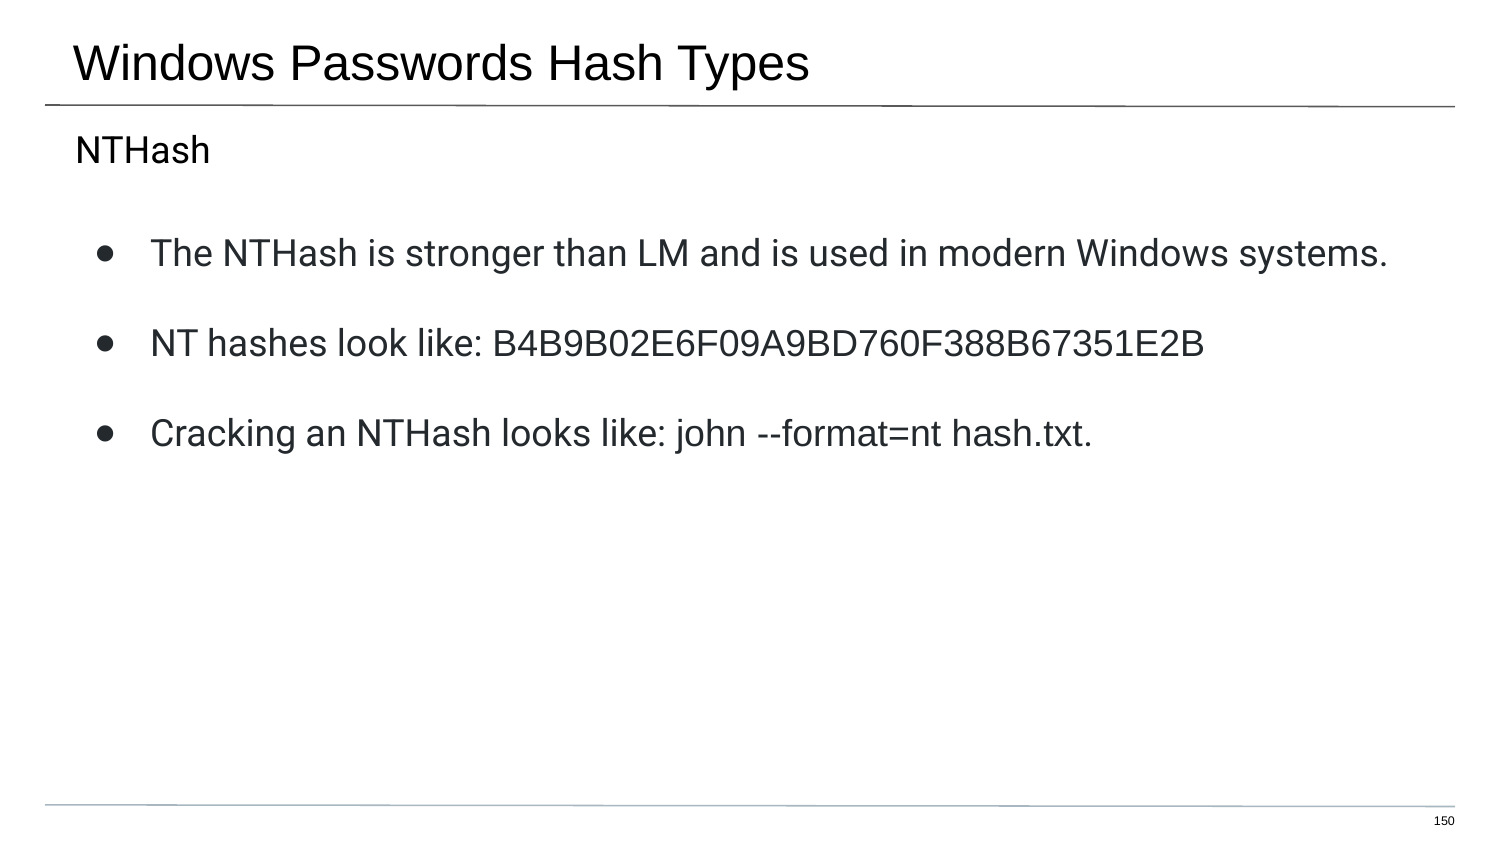

# Windows Passwords Hash Types
NTHash
The NTHash is stronger than LM and is used in modern Windows systems.
NT hashes look like: B4B9B02E6F09A9BD760F388B67351E2B
Cracking an NTHash looks like: john --format=nt hash.txt.

150